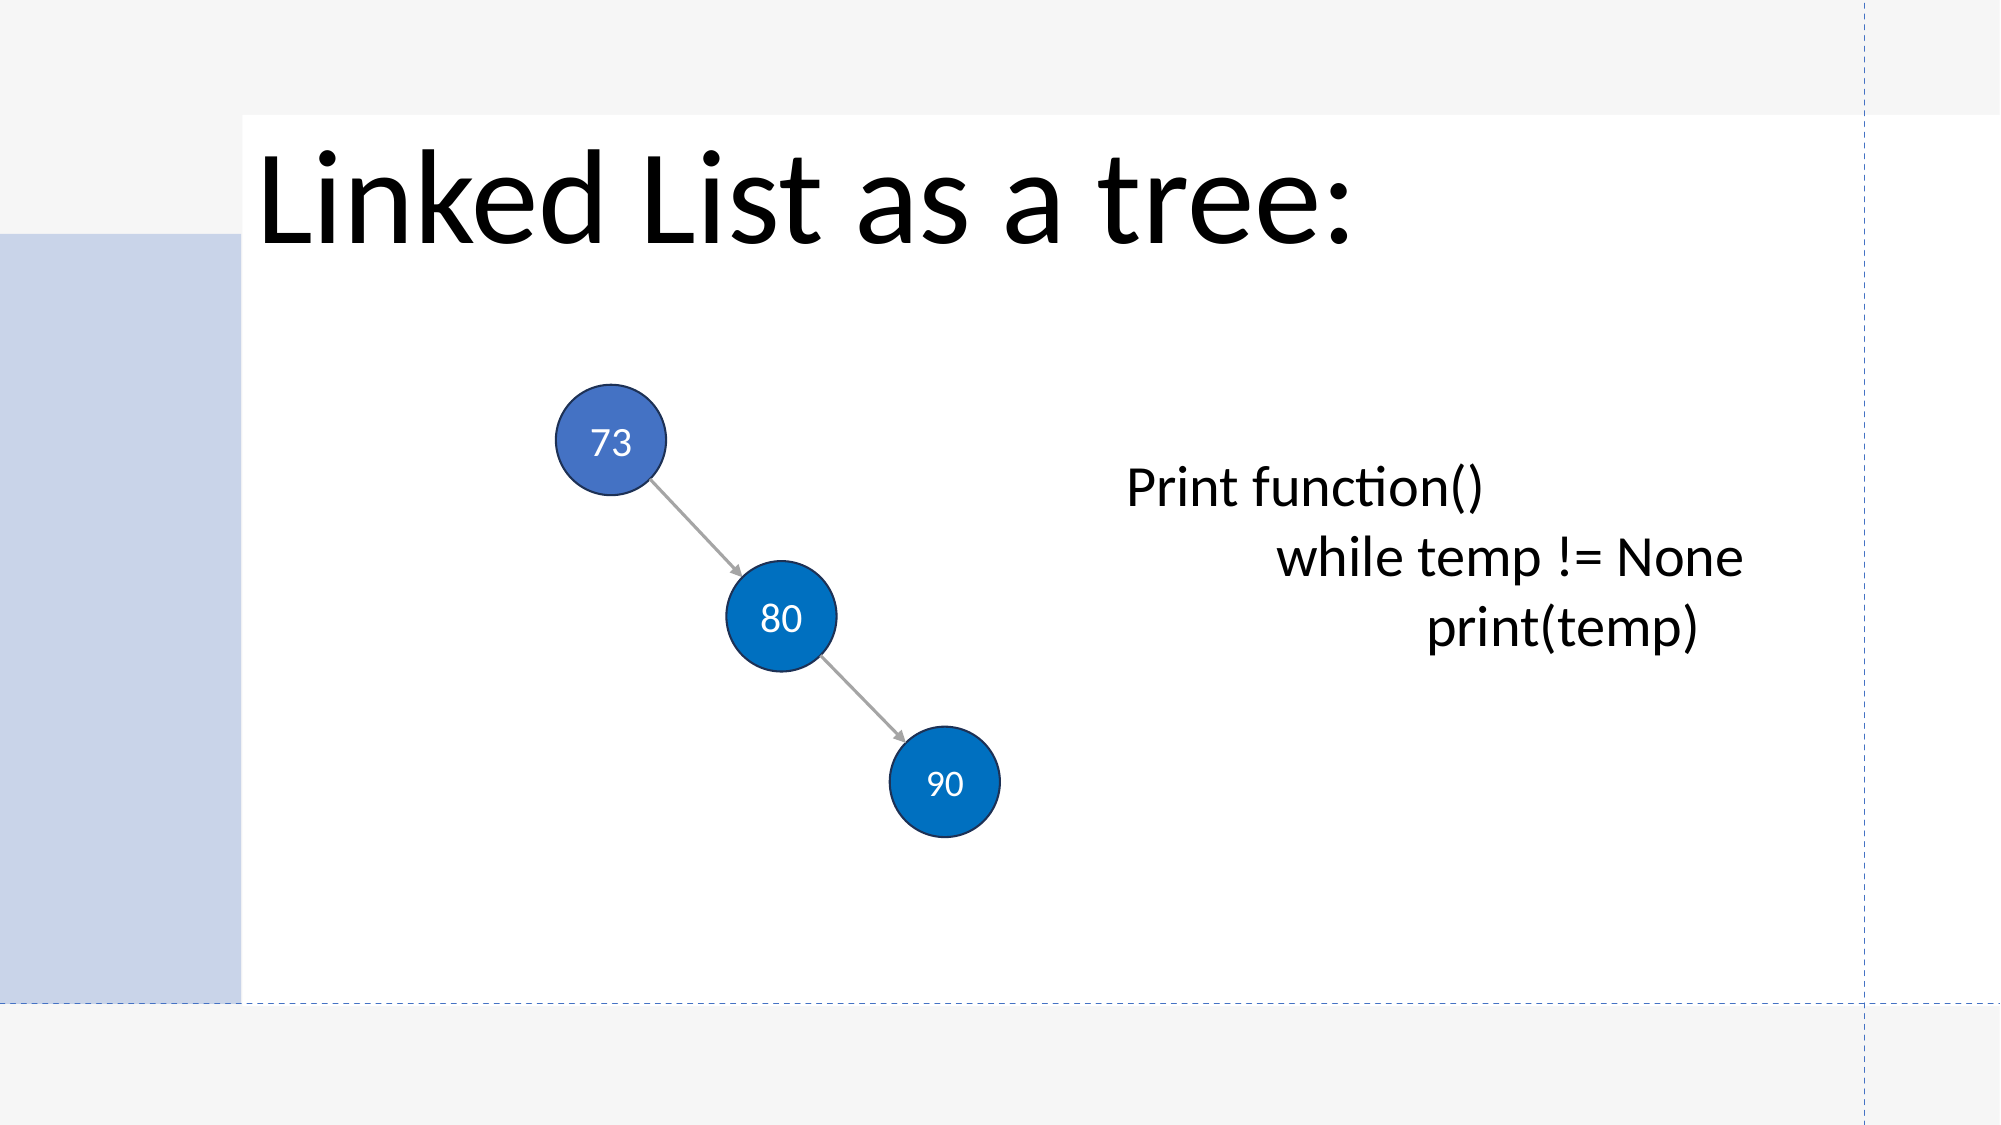

# Linked List as a tree:

73
Print function()
	while temp != None
		print(temp)
80
90